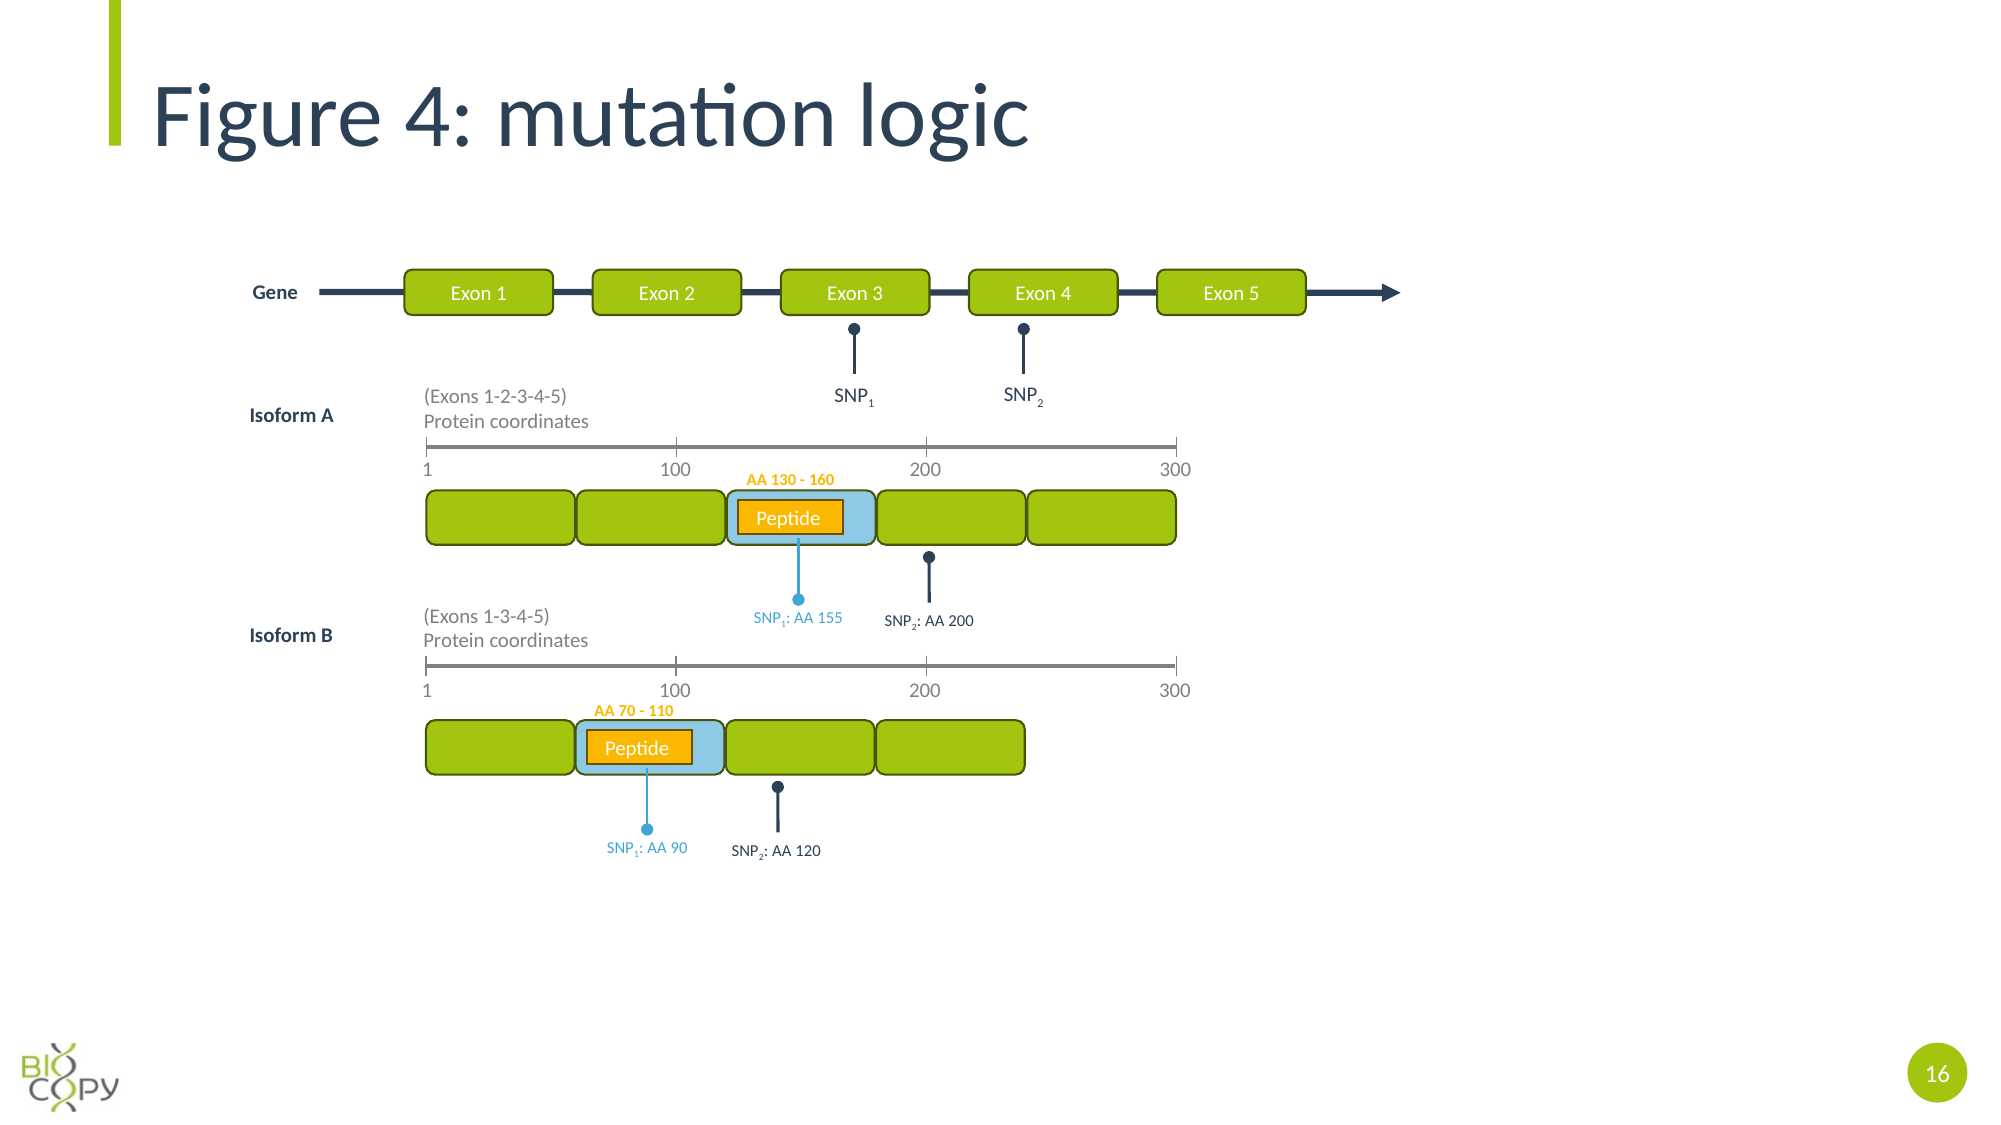

# Figure 4: mutation logic
Exon 1
Exon 2
Exon 3
Exon 4
Exon 5
Gene
SNP2
SNP1
(Exons 1-2-3-4-5)
Protein coordinates
1
100
200
300
AA 130 - 160
Peptide
SNP1: AA 155
SNP2: AA 200

Isoform A
(Exons 1-3-4-5)
Protein coordinates
1
100
200
300
AA 70 - 110
Peptide
SNP1: AA 90
SNP2: AA 120

Isoform B
16